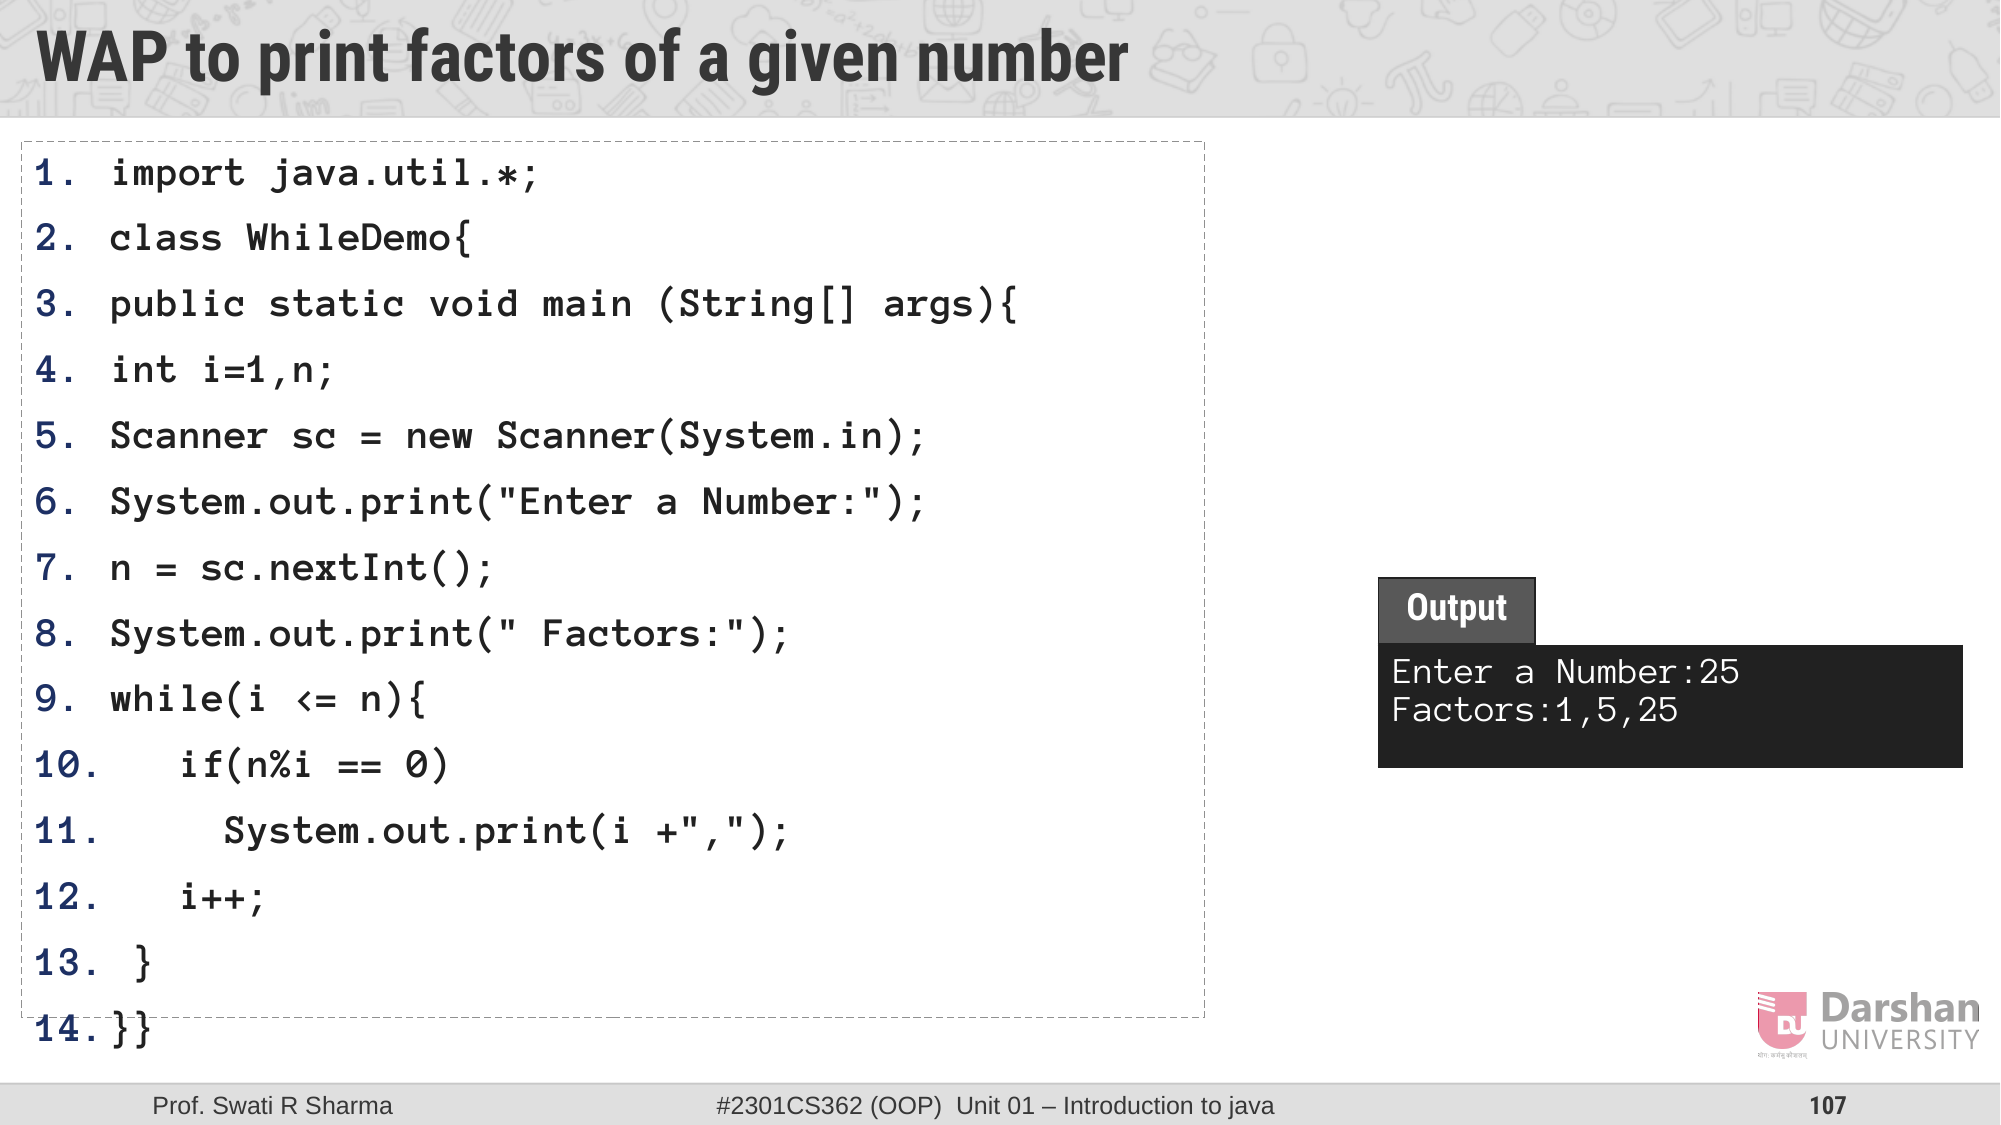

# WAP to print factors of a given number
import java.util.*;
class WhileDemo{
public static void main (String[] args){
int i=1,n;
Scanner sc = new Scanner(System.in);
System.out.print("Enter a Number:");
n = sc.nextInt();
System.out.print(" Factors:");
while(i <= n){
   if(n%i == 0)
     System.out.print(i +",");
   i++;
 }
}}
| Output |
| --- |
| Enter a Number:25 Factors:1,5,25 |
| --- |